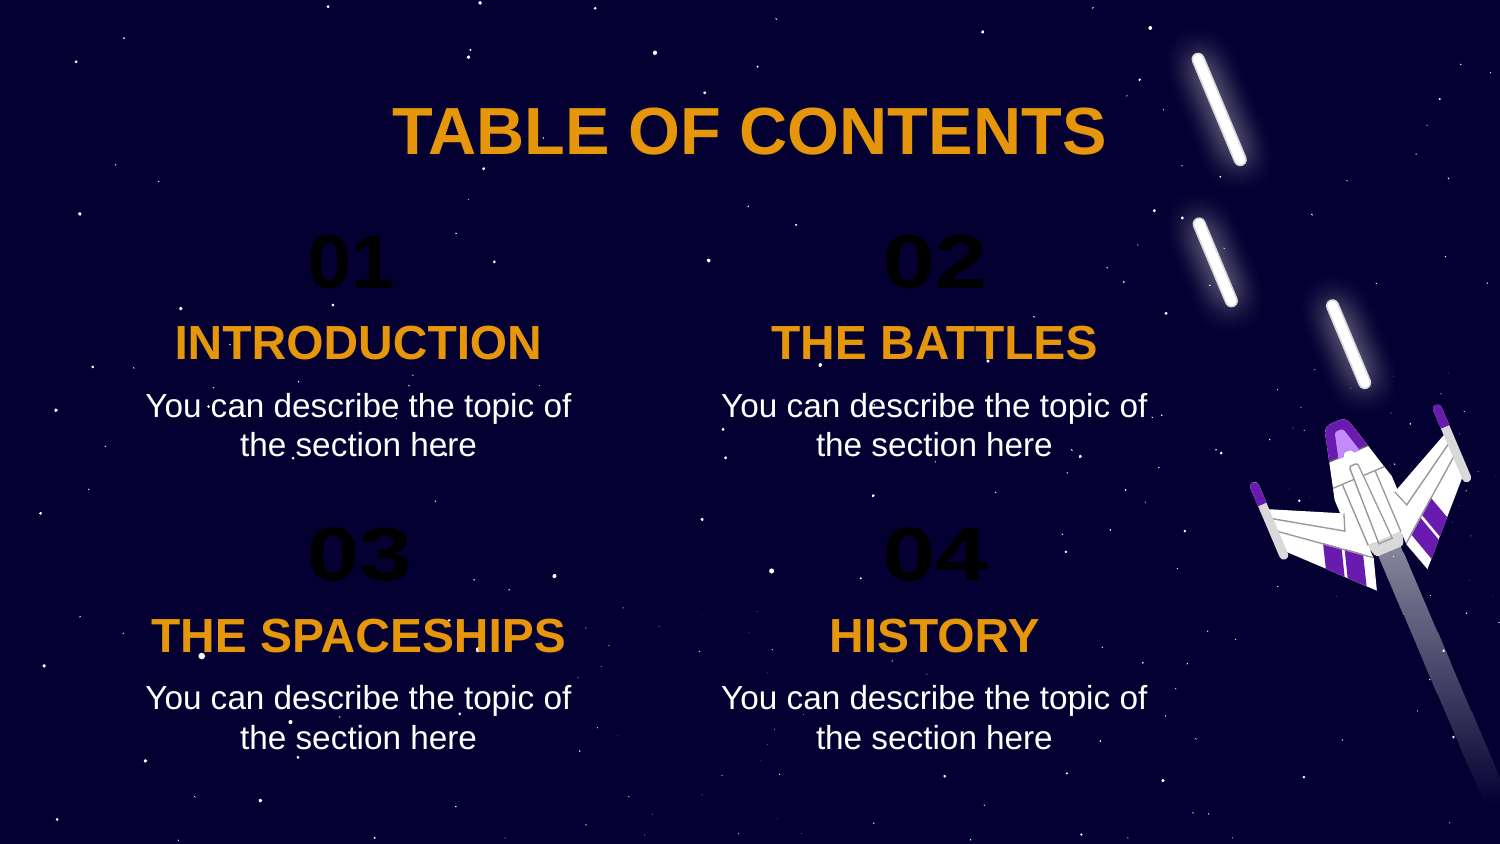

# TABLE OF CONTENTS
01
02
01
02
INTRODUCTION
THE BATTLES
You can describe the topic of the section here
You can describe the topic of the section here
03
04
03
04
THE SPACESHIPS
HISTORY
You can describe the topic of the section here
You can describe the topic of the section here